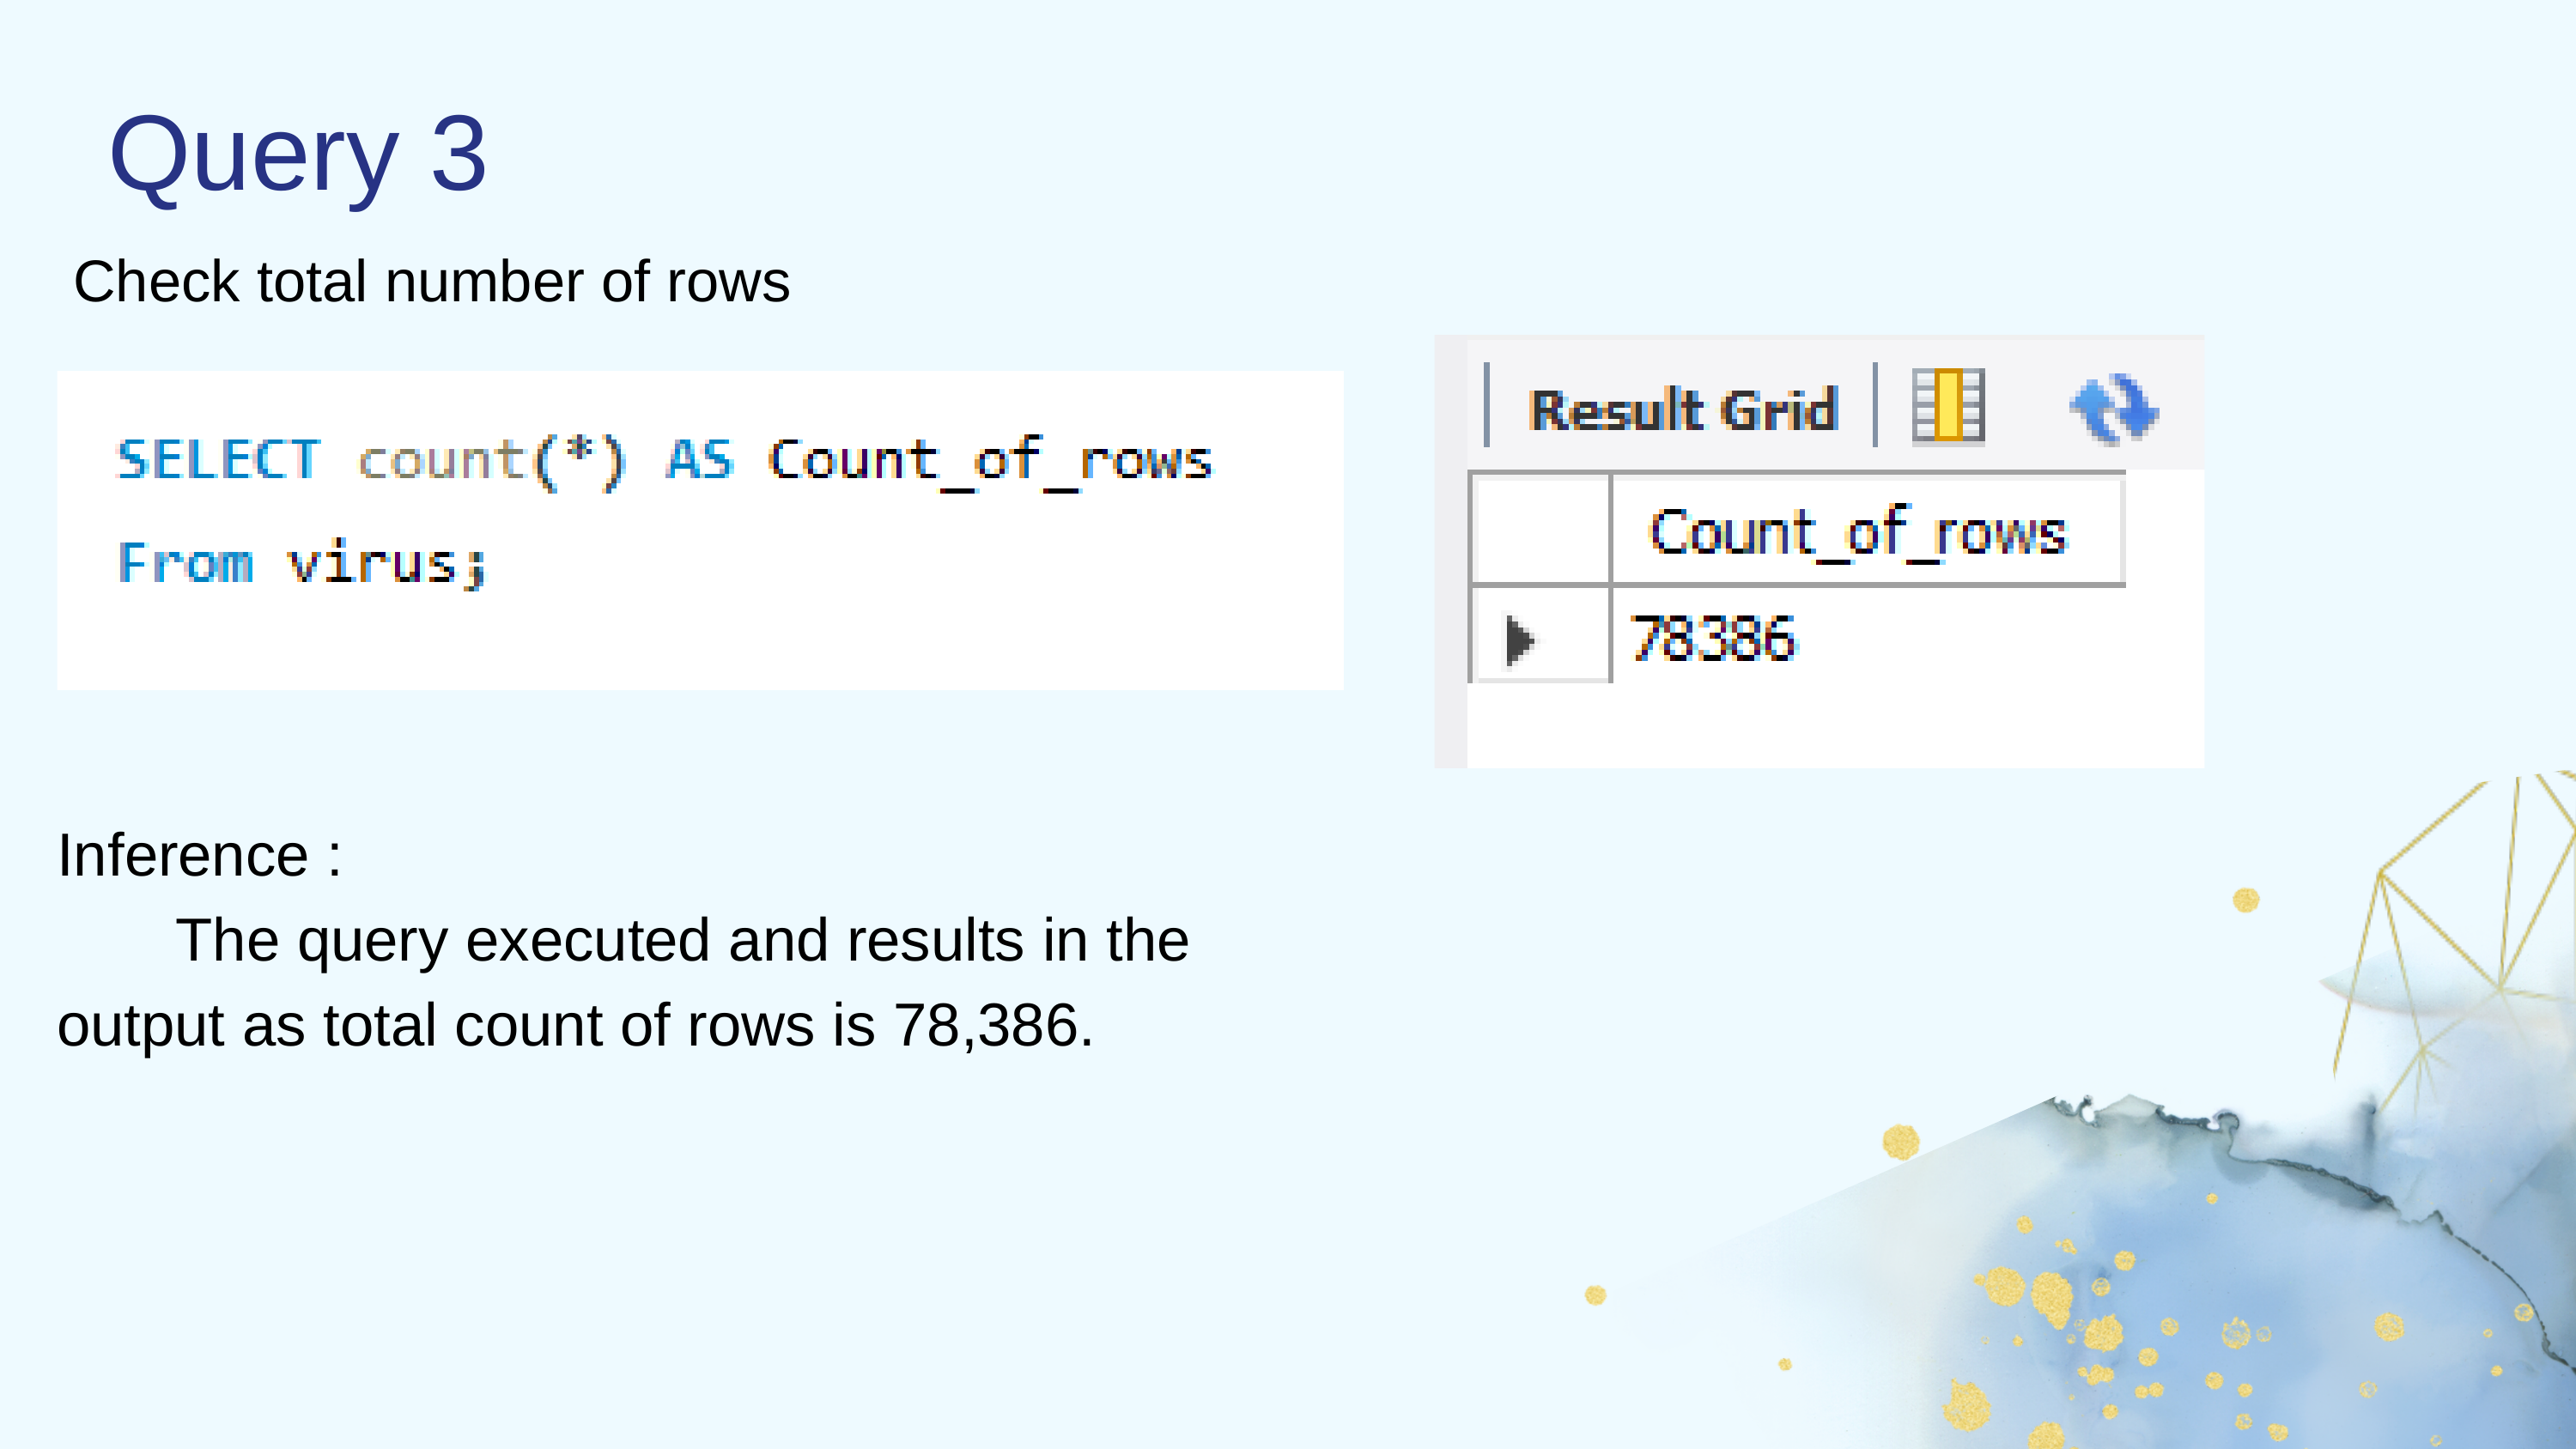

Query 3
 Check total number of rows

Inference :
       The query executed and results in the output as total count of rows is 78,386.